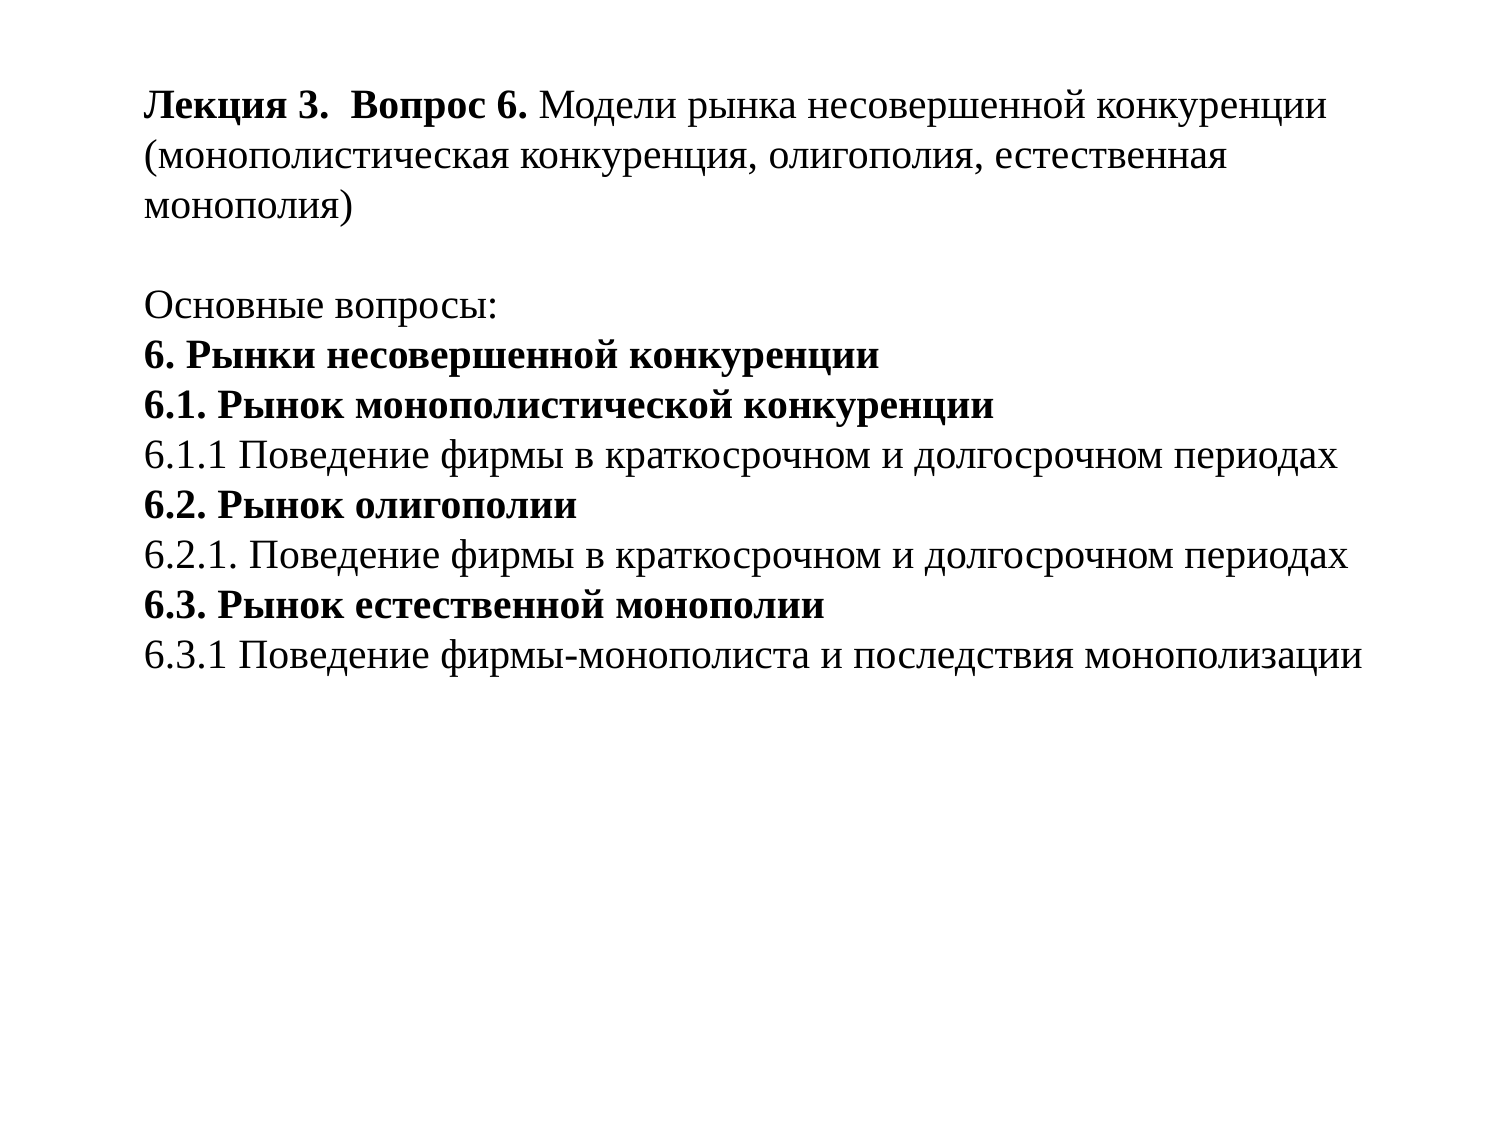

Лекция 3.  Вопрос 6. Модели рынка несовершенной конкуренции (монополистическая конкуренция, олигополия, естественная монополия)

Основные вопросы:
6. Рынки несовершенной конкуренции
6.1. Рынок монополистической конкуренции
6.1.1 Поведение фирмы в краткосрочном и долгосрочном периодах
6.2. Рынок олигополии
6.2.1. Поведение фирмы в краткосрочном и долгосрочном периодах
6.3. Рынок естественной монополии
6.3.1 Поведение фирмы-монополиста и последствия монополизации